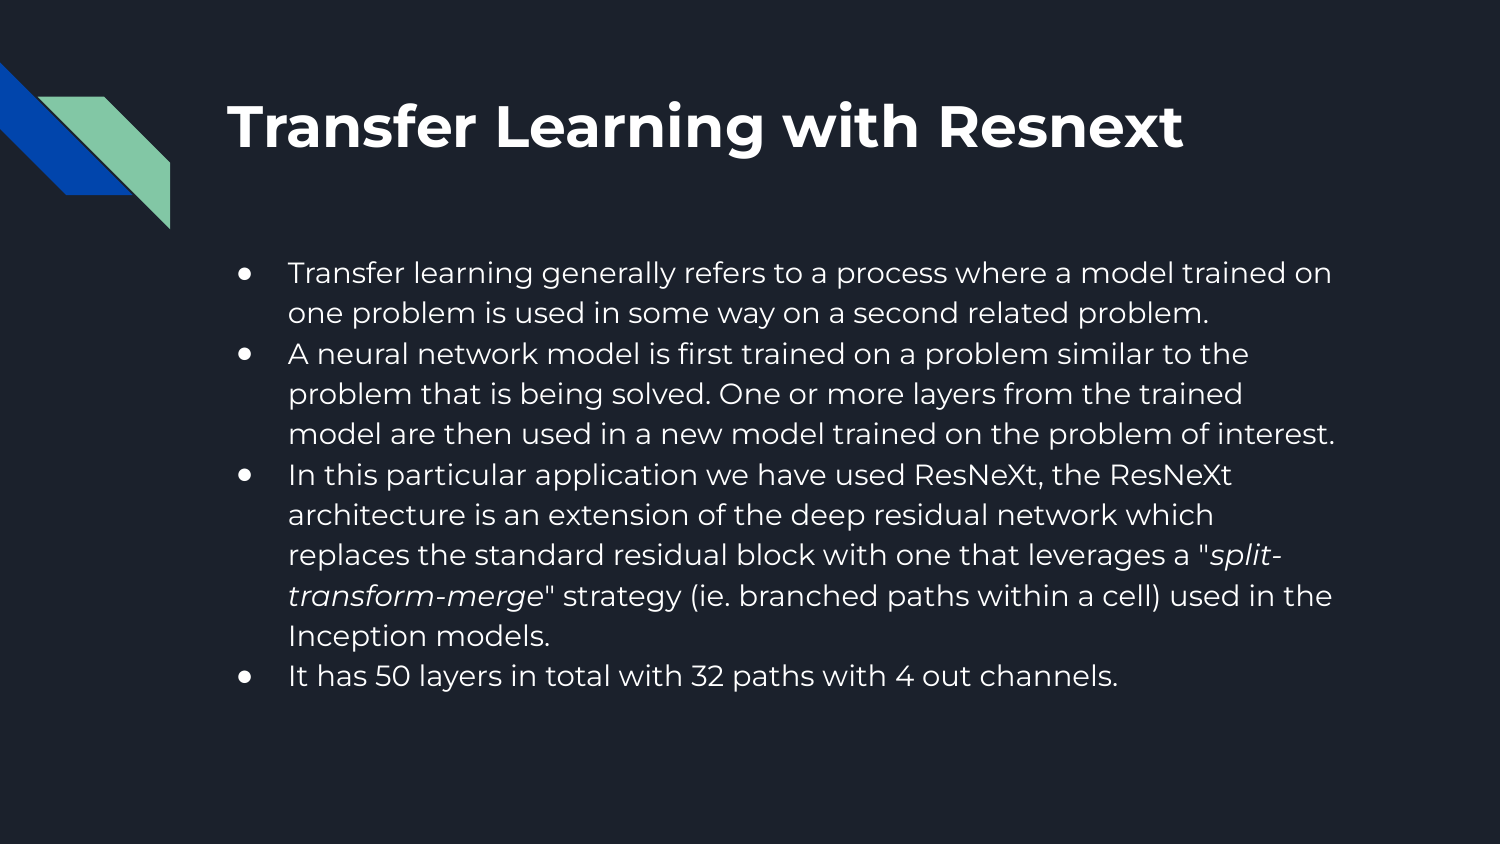

# Transfer Learning with Resnext
Transfer learning generally refers to a process where a model trained on one problem is used in some way on a second related problem.
A neural network model is first trained on a problem similar to the problem that is being solved. One or more layers from the trained model are then used in a new model trained on the problem of interest.
In this particular application we have used ResNeXt, the ResNeXt architecture is an extension of the deep residual network which replaces the standard residual block with one that leverages a "split-transform-merge" strategy (ie. branched paths within a cell) used in the Inception models.
It has 50 layers in total with 32 paths with 4 out channels.